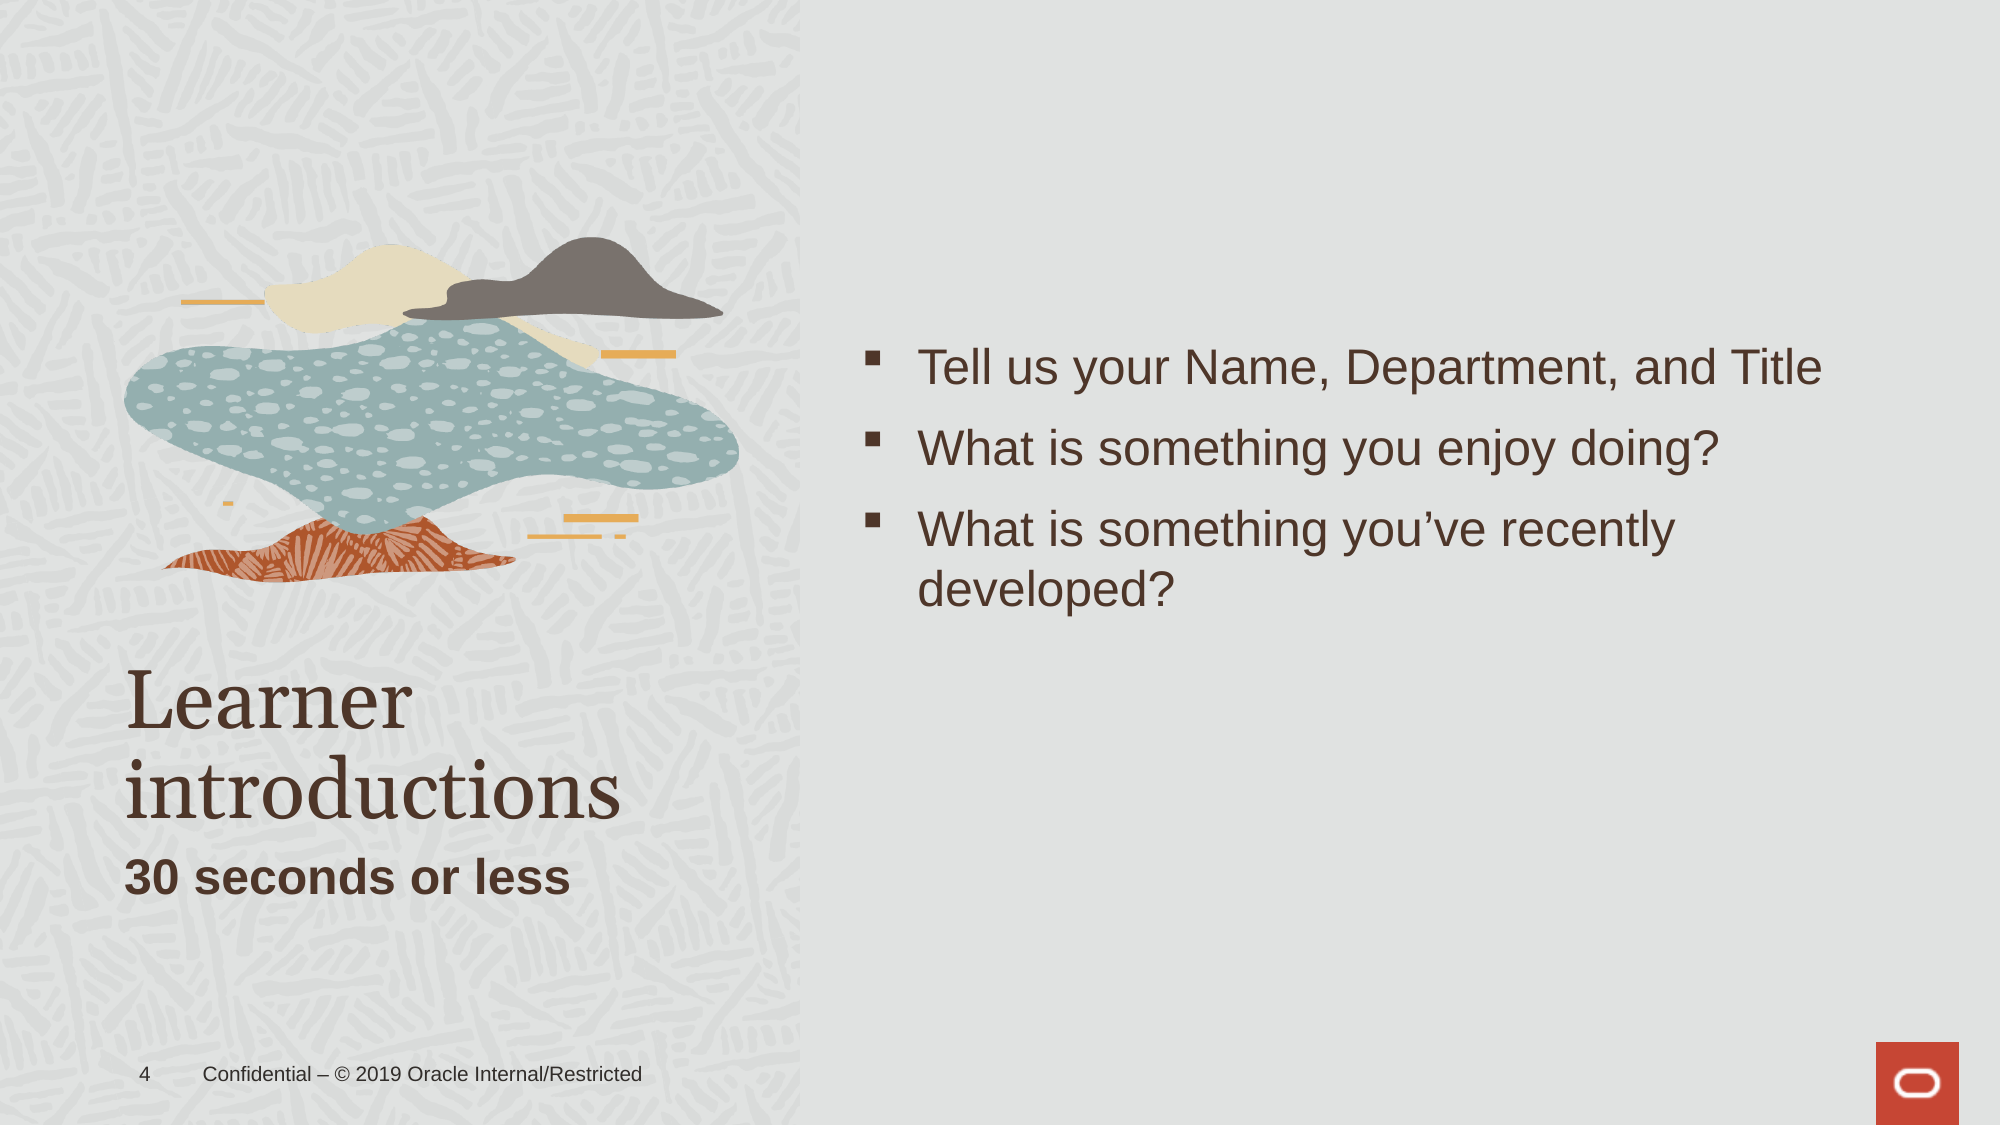

Tell us your Name, Department, and Title
What is something you enjoy doing?
What is something you’ve recently developed?

# Learner introductions
30 seconds or less
4
Confidential – © 2019 Oracle Internal/Restricted